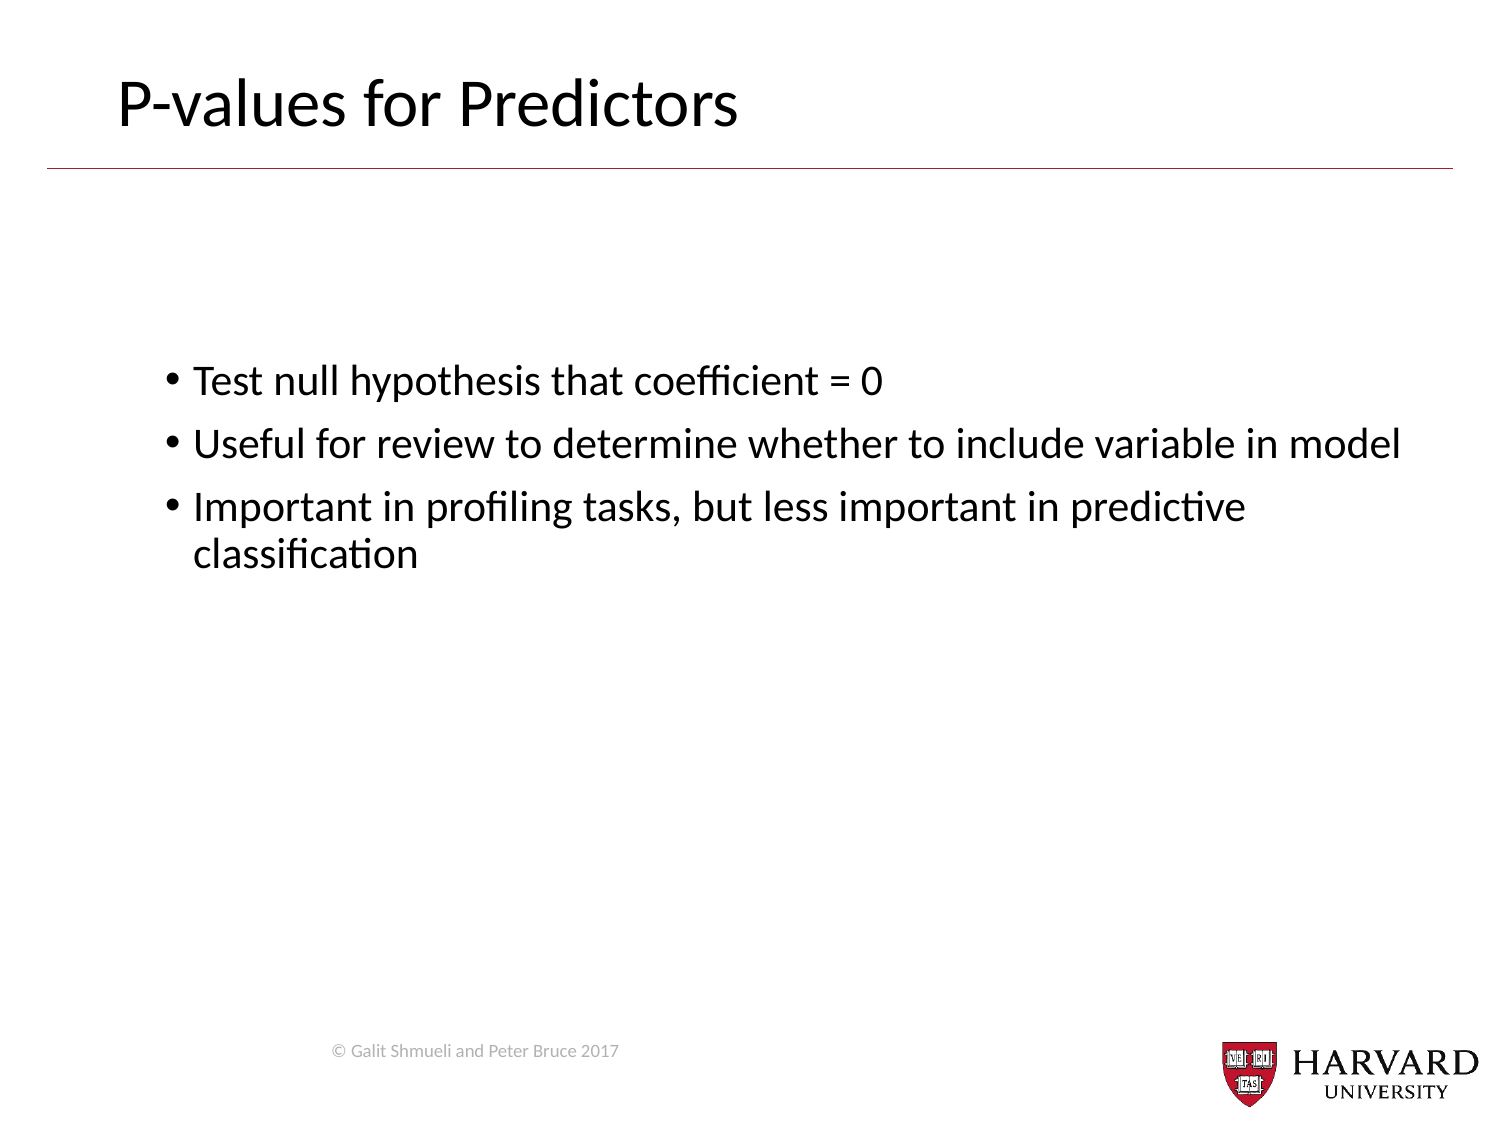

# P-values for Predictors
Test null hypothesis that coefficient = 0
Useful for review to determine whether to include variable in model
Important in profiling tasks, but less important in predictive classification
© Galit Shmueli and Peter Bruce 2017